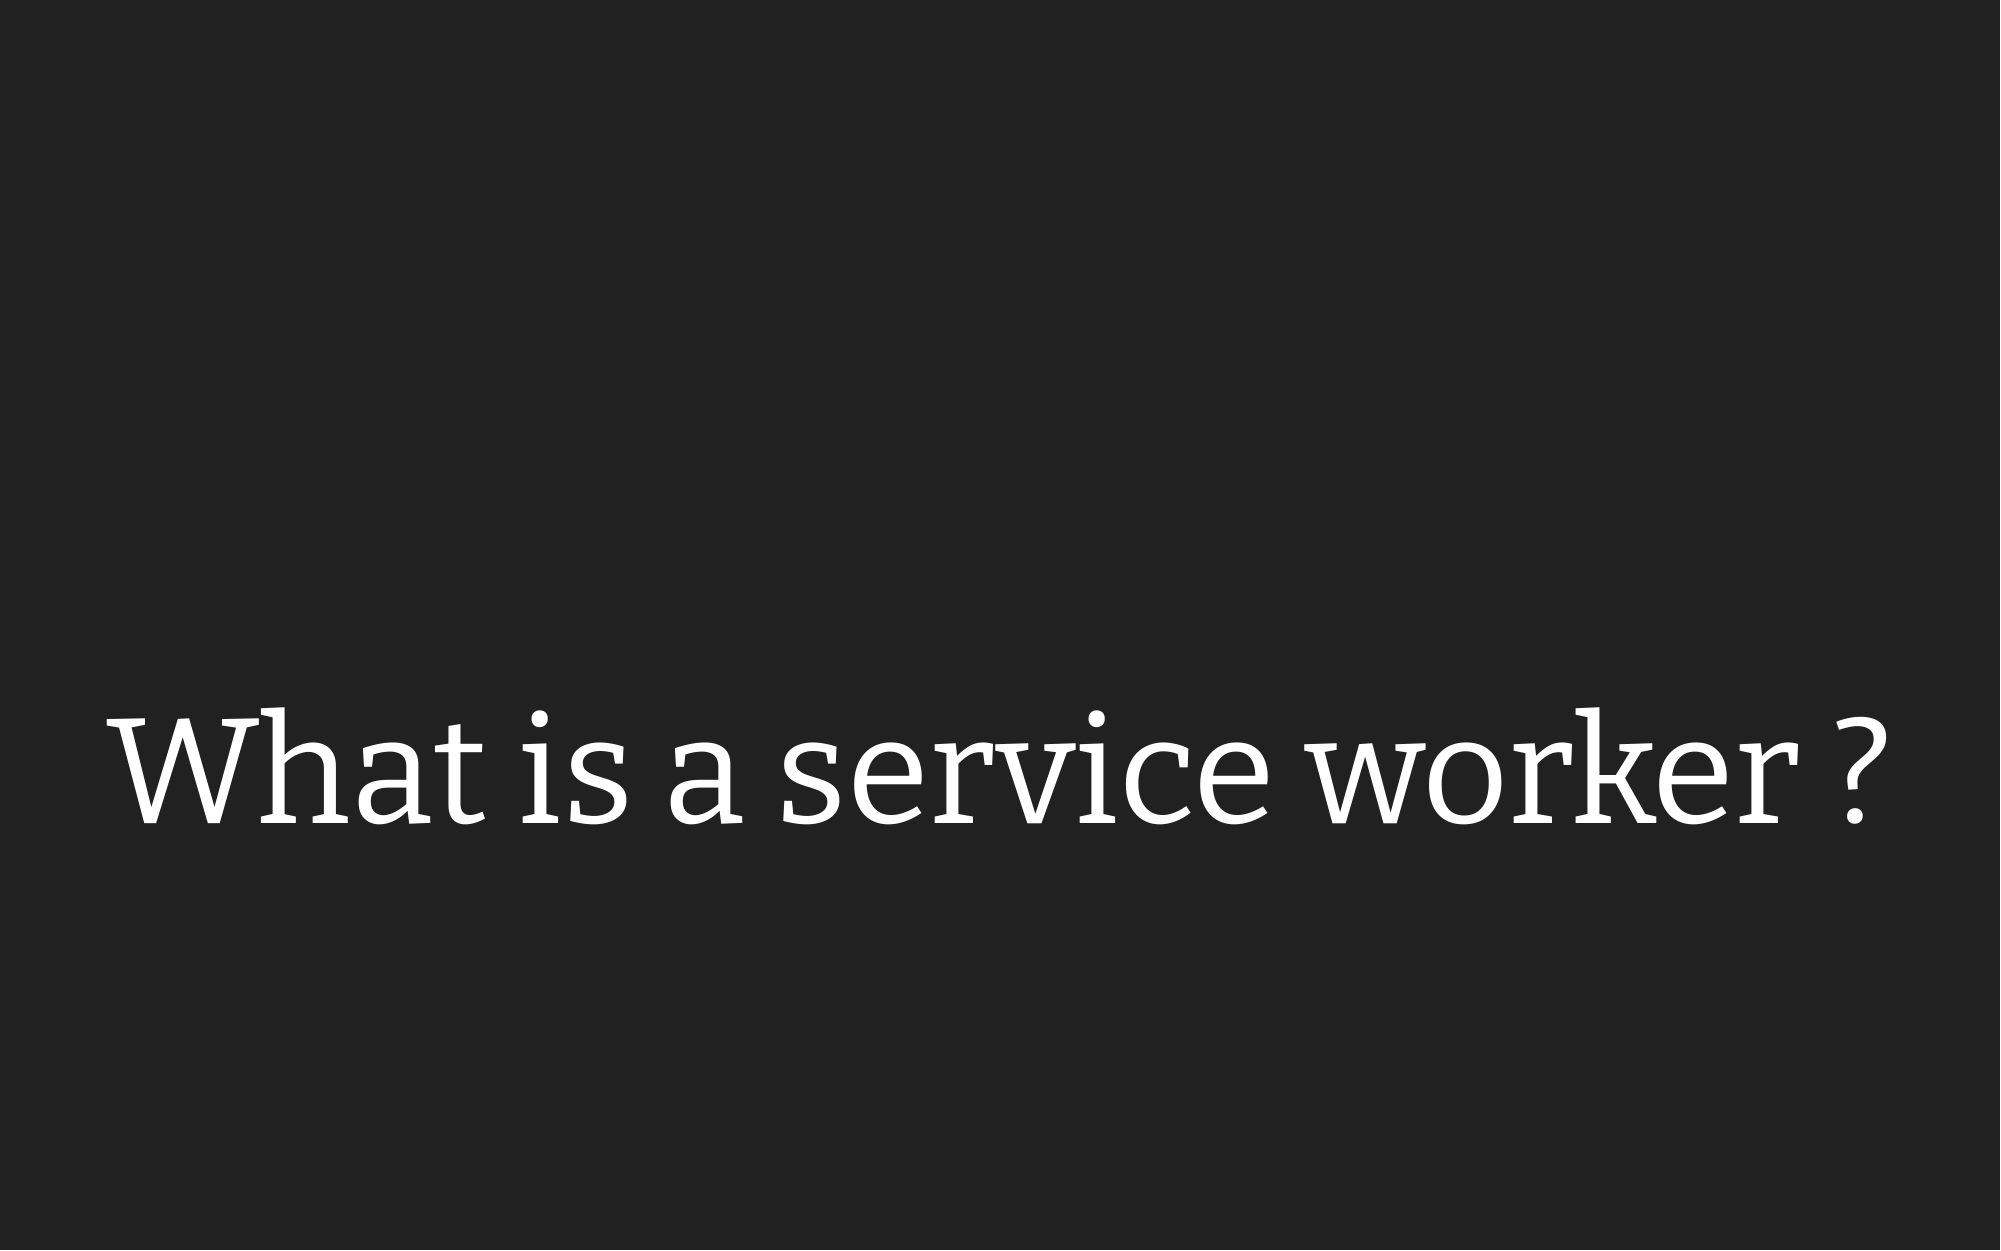

# What is a service worker ?